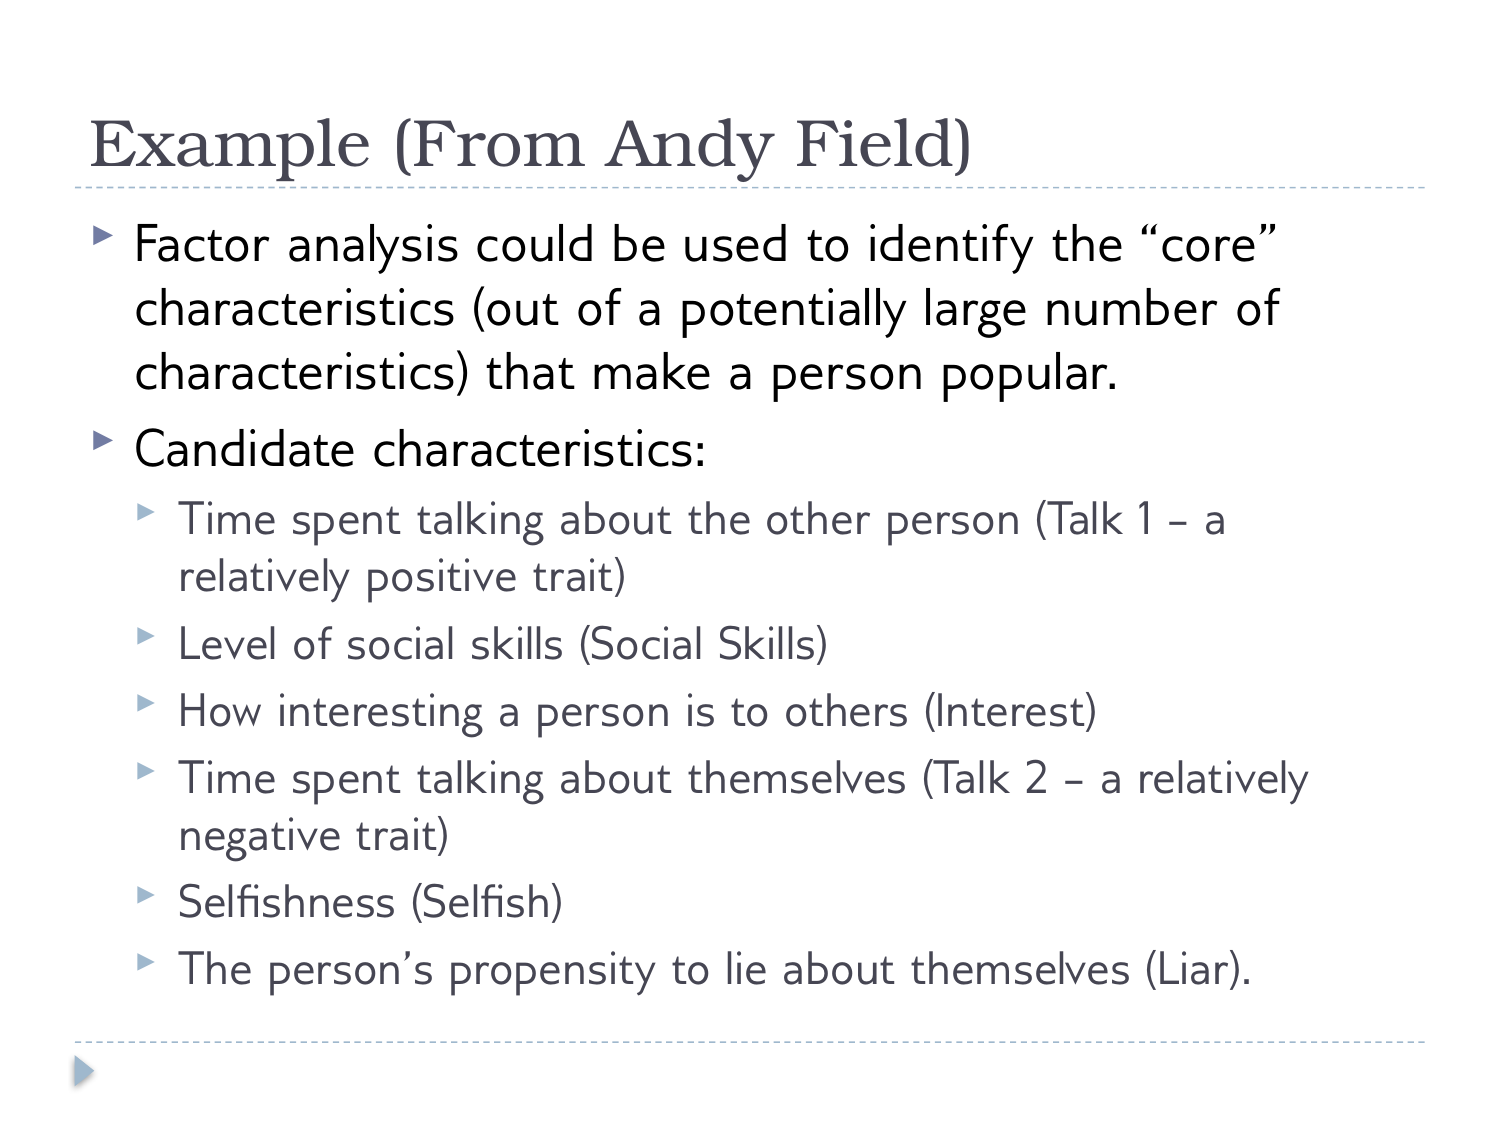

# Example (From Andy Field)
Factor analysis could be used to identify the “core” characteristics (out of a potentially large number of characteristics) that make a person popular.
Candidate characteristics:
Time spent talking about the other person (Talk 1 – a relatively positive trait)
Level of social skills (Social Skills)
How interesting a person is to others (Interest)
Time spent talking about themselves (Talk 2 – a relatively negative trait)
Selfishness (Selfish)
The person’s propensity to lie about themselves (Liar).